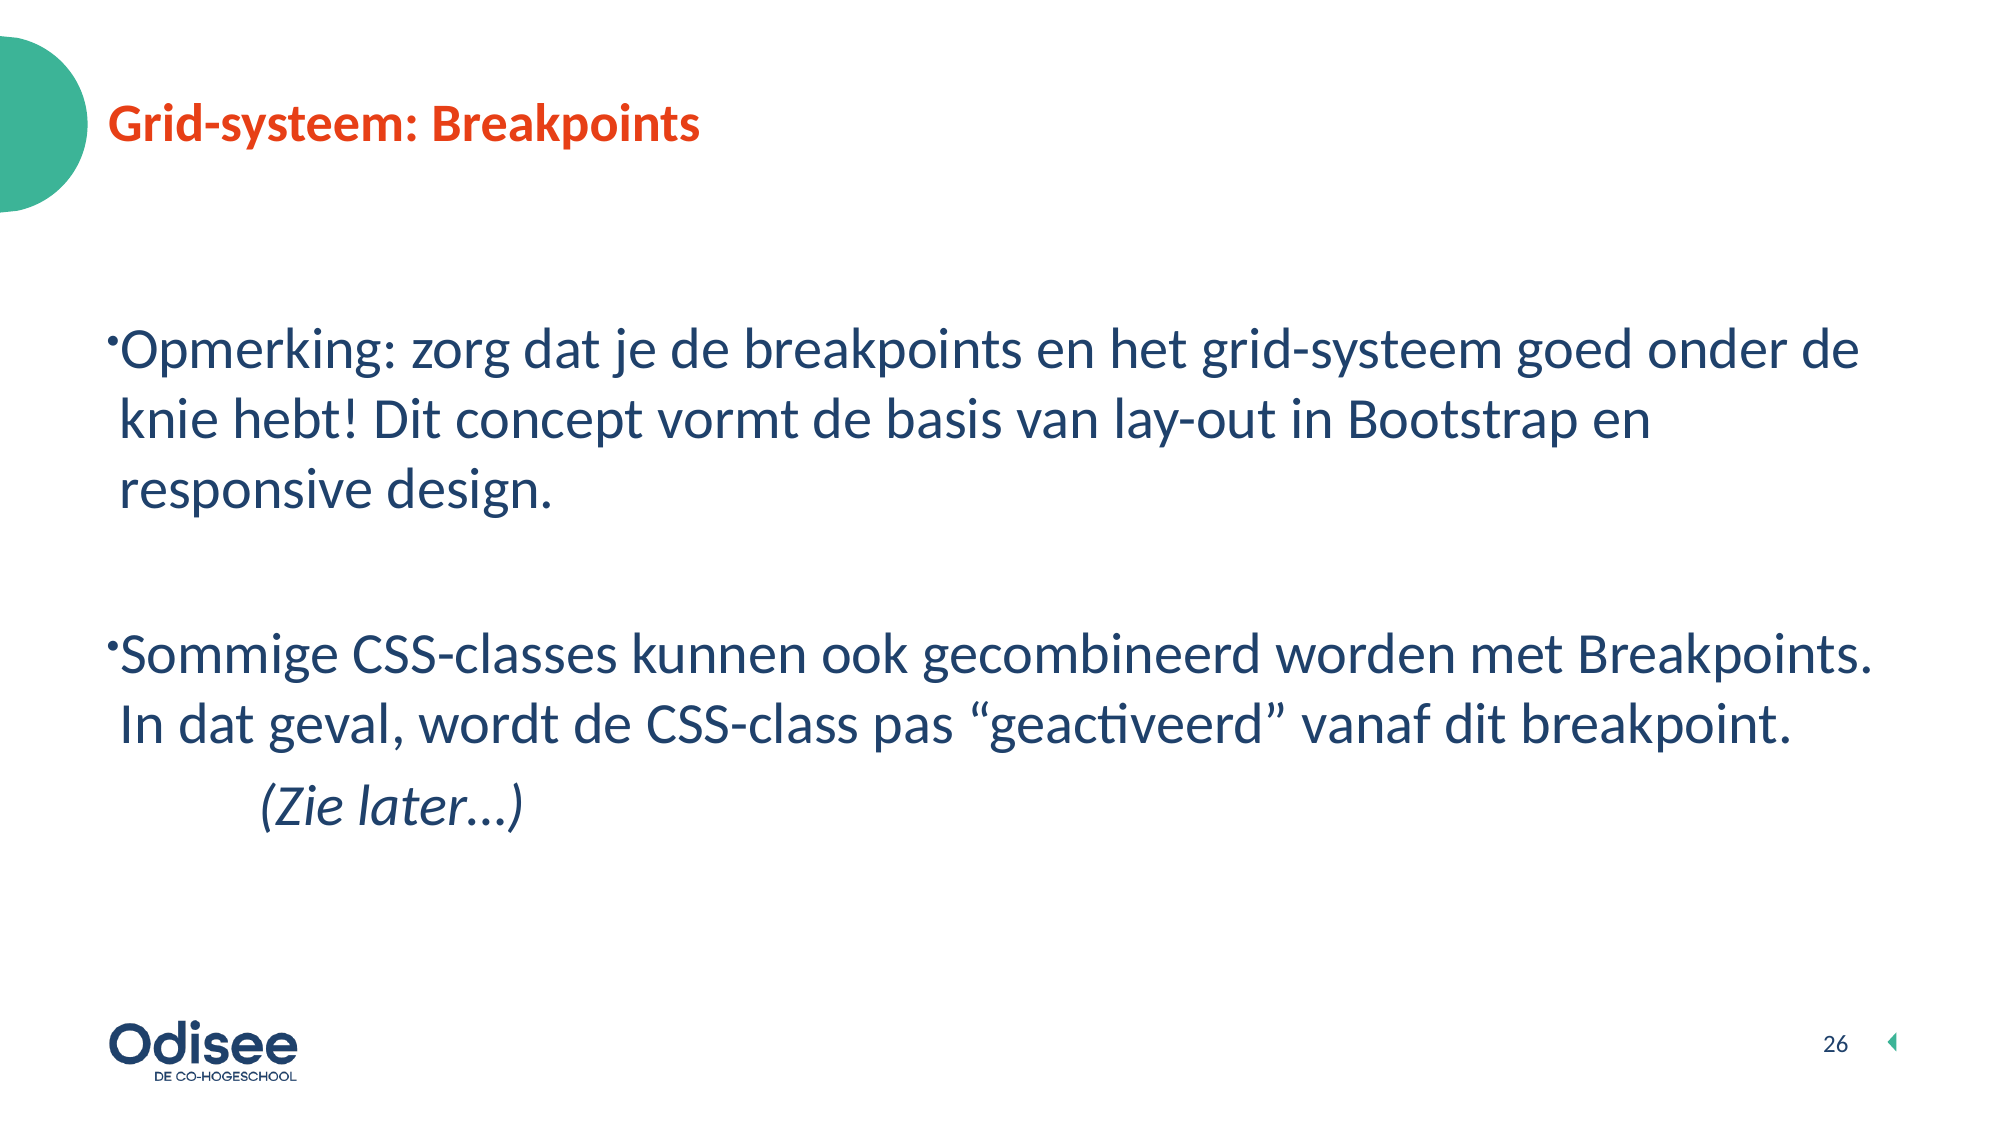

# Grid-systeem: Breakpoints
Opmerking: zorg dat je de breakpoints en het grid-systeem goed onder de knie hebt! Dit concept vormt de basis van lay-out in Bootstrap en responsive design.

Sommige CSS-classes kunnen ook gecombineerd worden met Breakpoints. In dat geval, wordt de CSS-class pas “geactiveerd” vanaf dit breakpoint.
	(Zie later…)

26